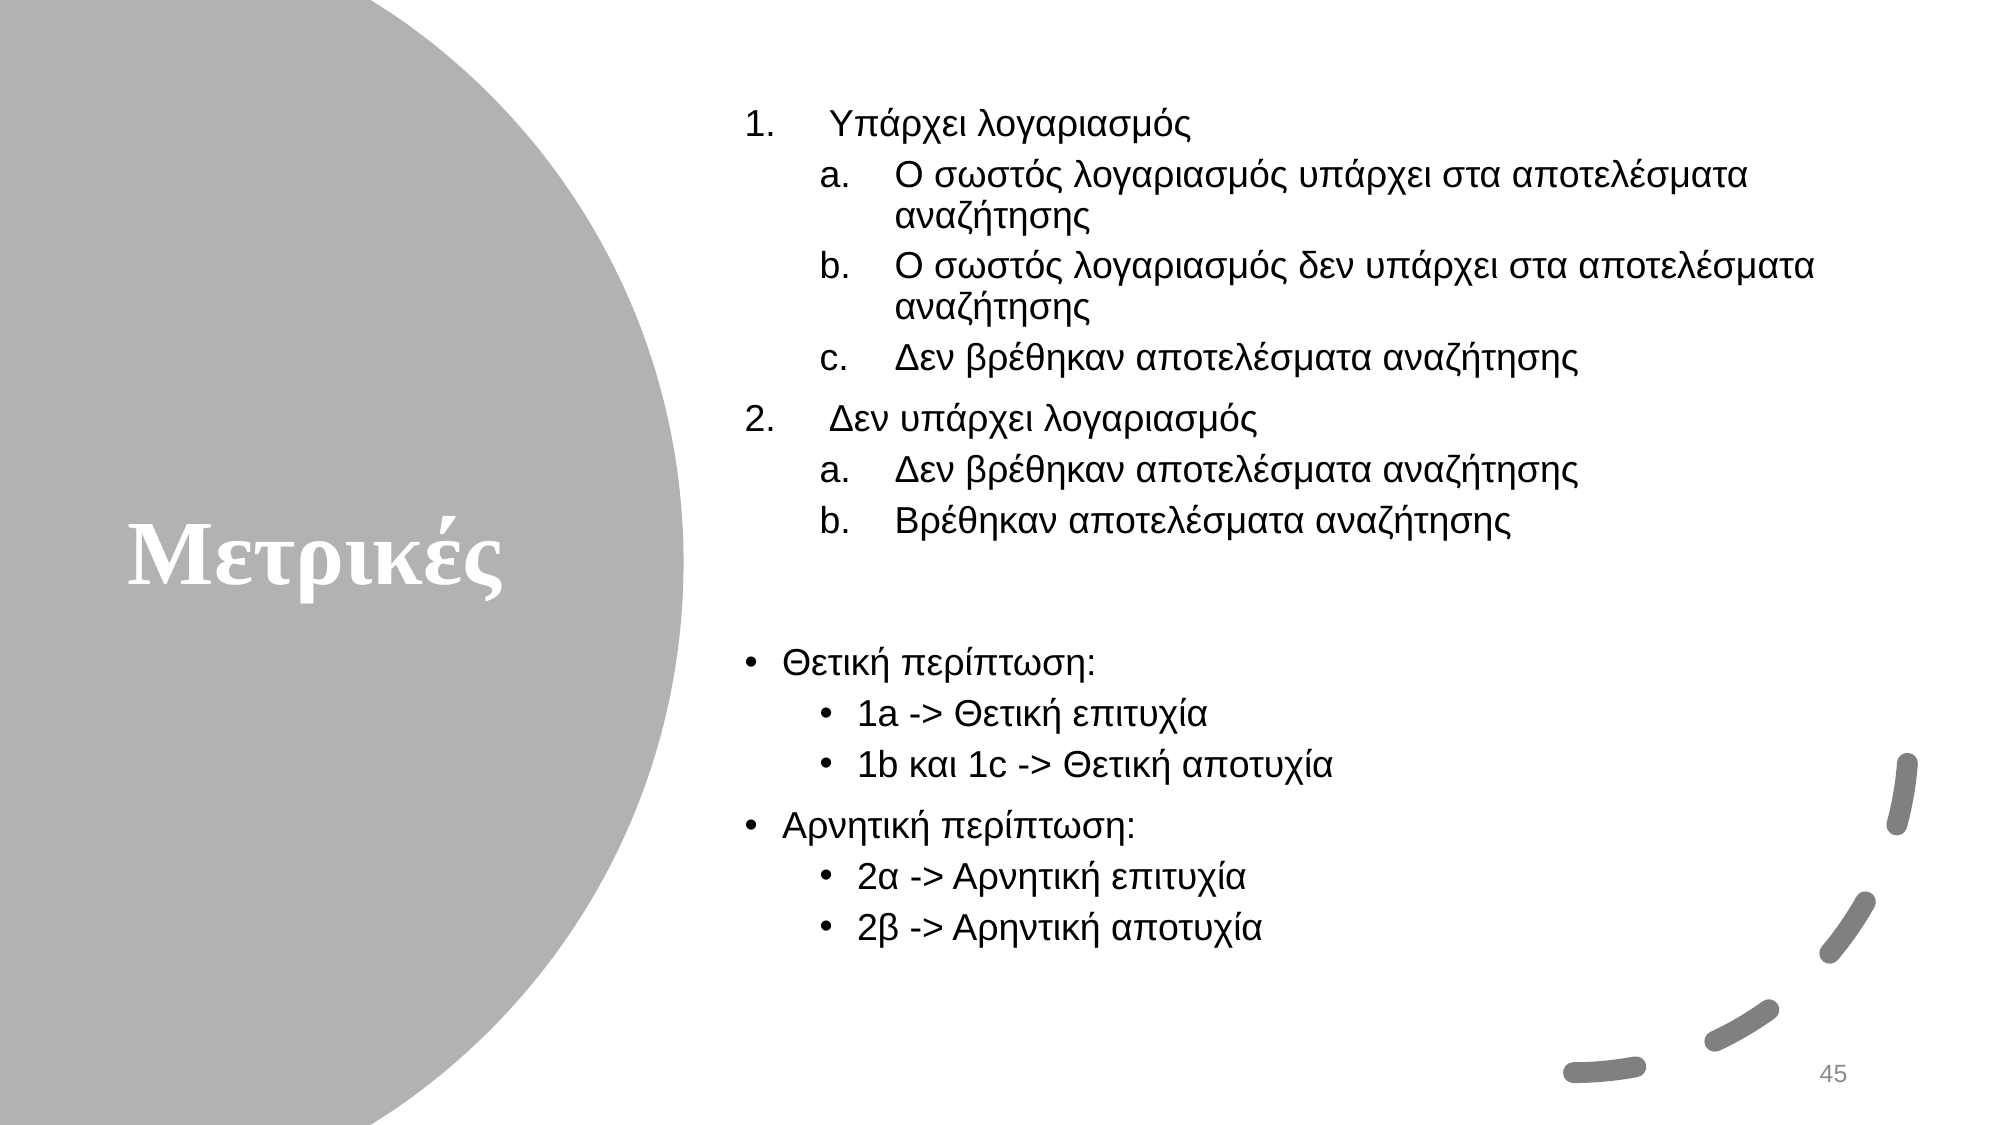

Υπάρχει λογαριασμός
Ο σωστός λογαριασμός υπάρχει στα αποτελέσματα αναζήτησης
Ο σωστός λογαριασμός δεν υπάρχει στα αποτελέσματα αναζήτησης
Δεν βρέθηκαν αποτελέσματα αναζήτησης
Δεν υπάρχει λογαριασμός
Δεν βρέθηκαν αποτελέσματα αναζήτησης
Βρέθηκαν αποτελέσματα αναζήτησης
Θετική περίπτωση:
1a -> Θετική επιτυχία
1b και 1c -> Θετική αποτυχία
Αρνητική περίπτωση:
2α -> Αρνητική επιτυχία
2β -> Αρηντική αποτυχία

# Μετρικές

45